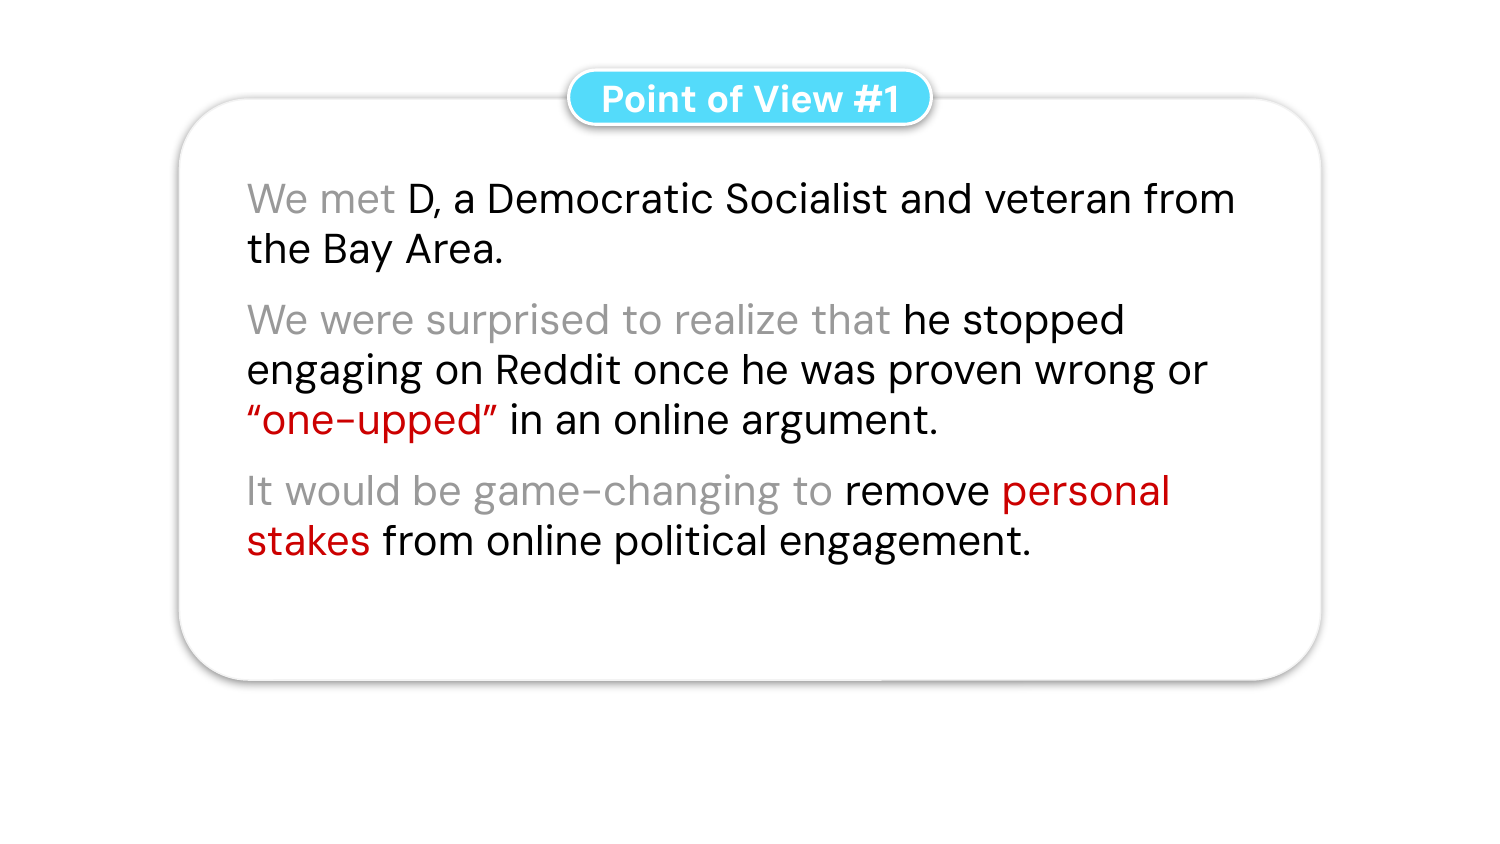

Point of View #1

We met D, a Democratic Socialist and veteran from the Bay Area.
We were surprised to realize that he stopped engaging on Reddit once he was proven wrong or “one-upped” in an online argument.
It would be game-changing to remove personal stakes from online political engagement.